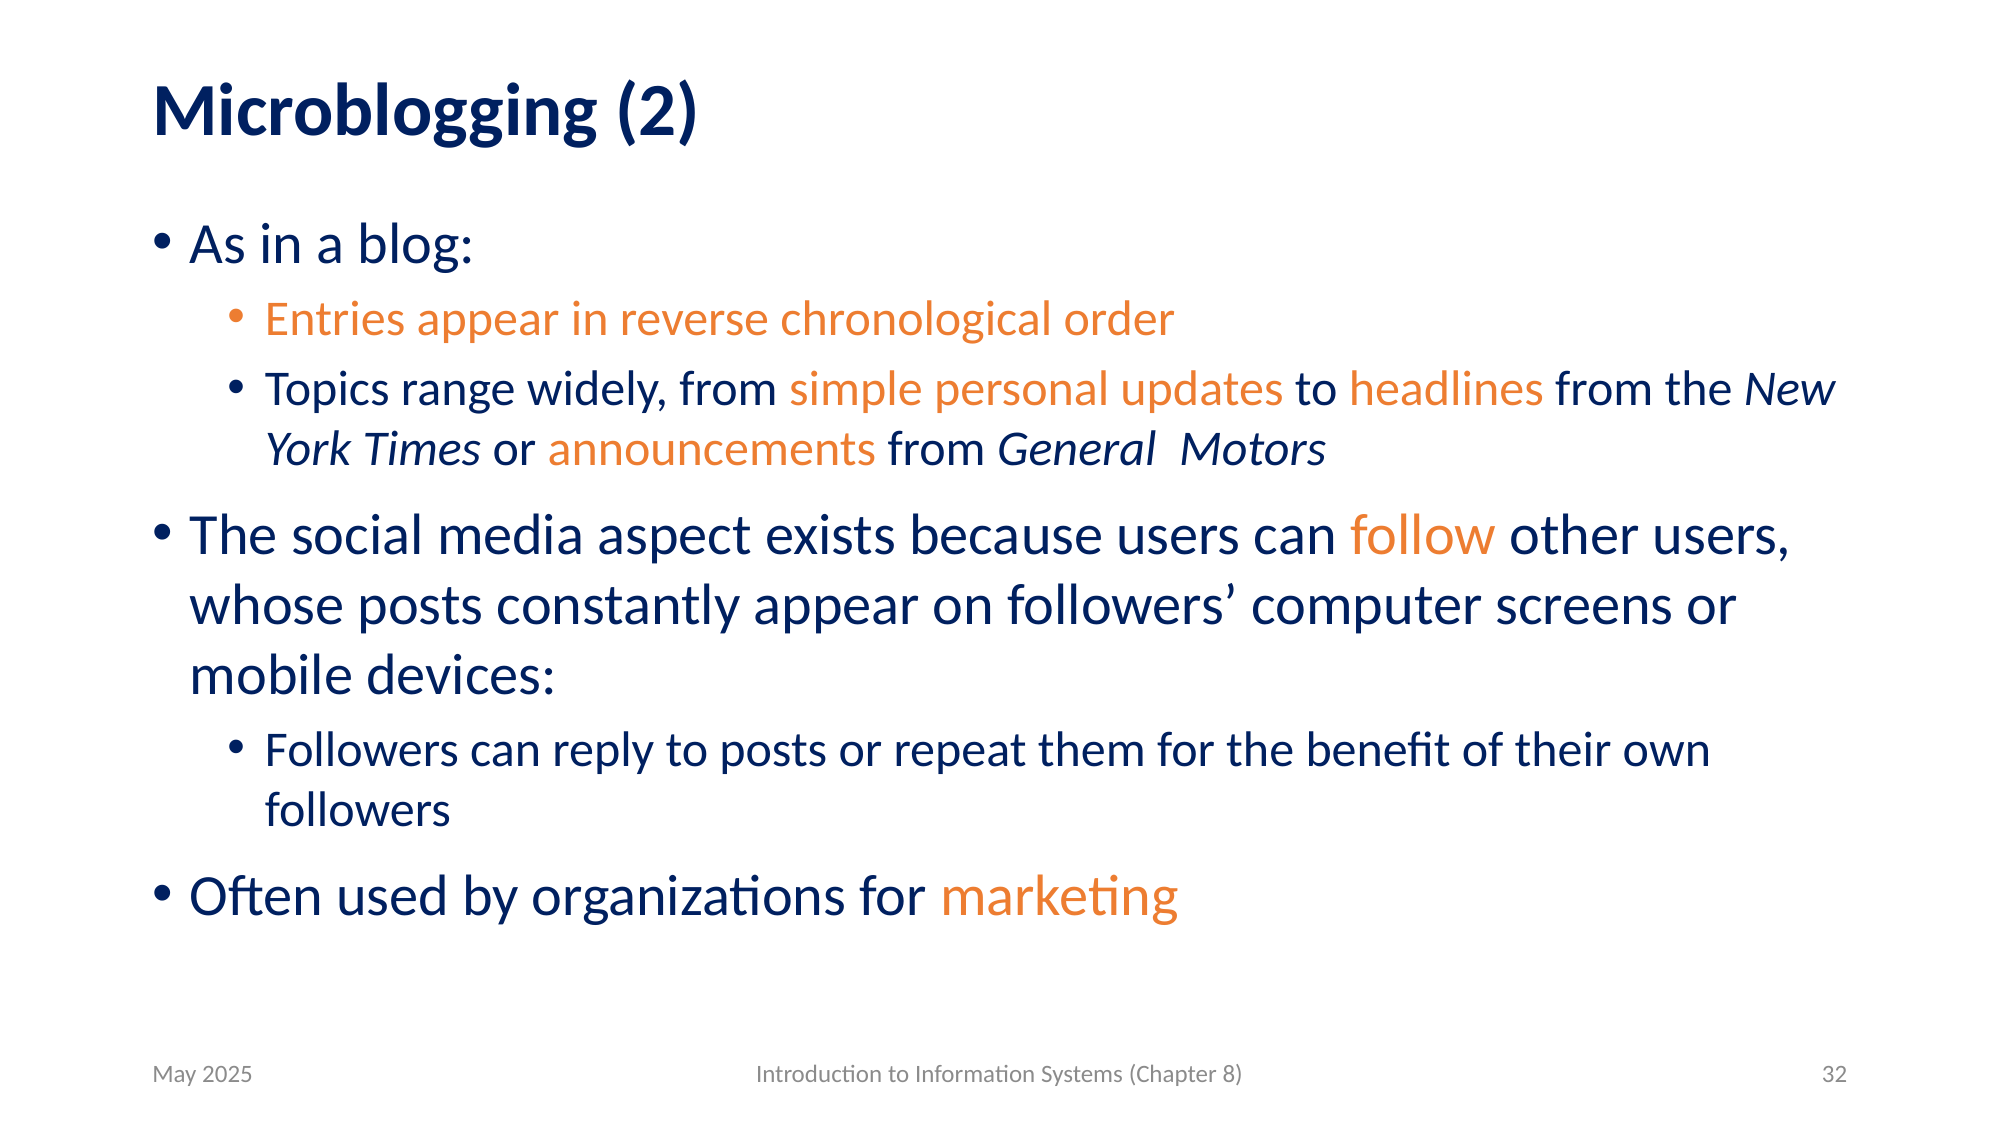

# Microblogging (2)
As in a blog:
Entries appear in reverse chronological order
Topics range widely, from simple personal updates to headlines from the New York Times or announcements from General  Motors
The social media aspect exists because users can follow other users, whose posts constantly appear on followers’ computer screens or  mobile devices:
Followers can reply to posts or repeat them for the benefit of their own  followers
Often used by organizations for marketing
May 2025
Introduction to Information Systems (Chapter 8)
32